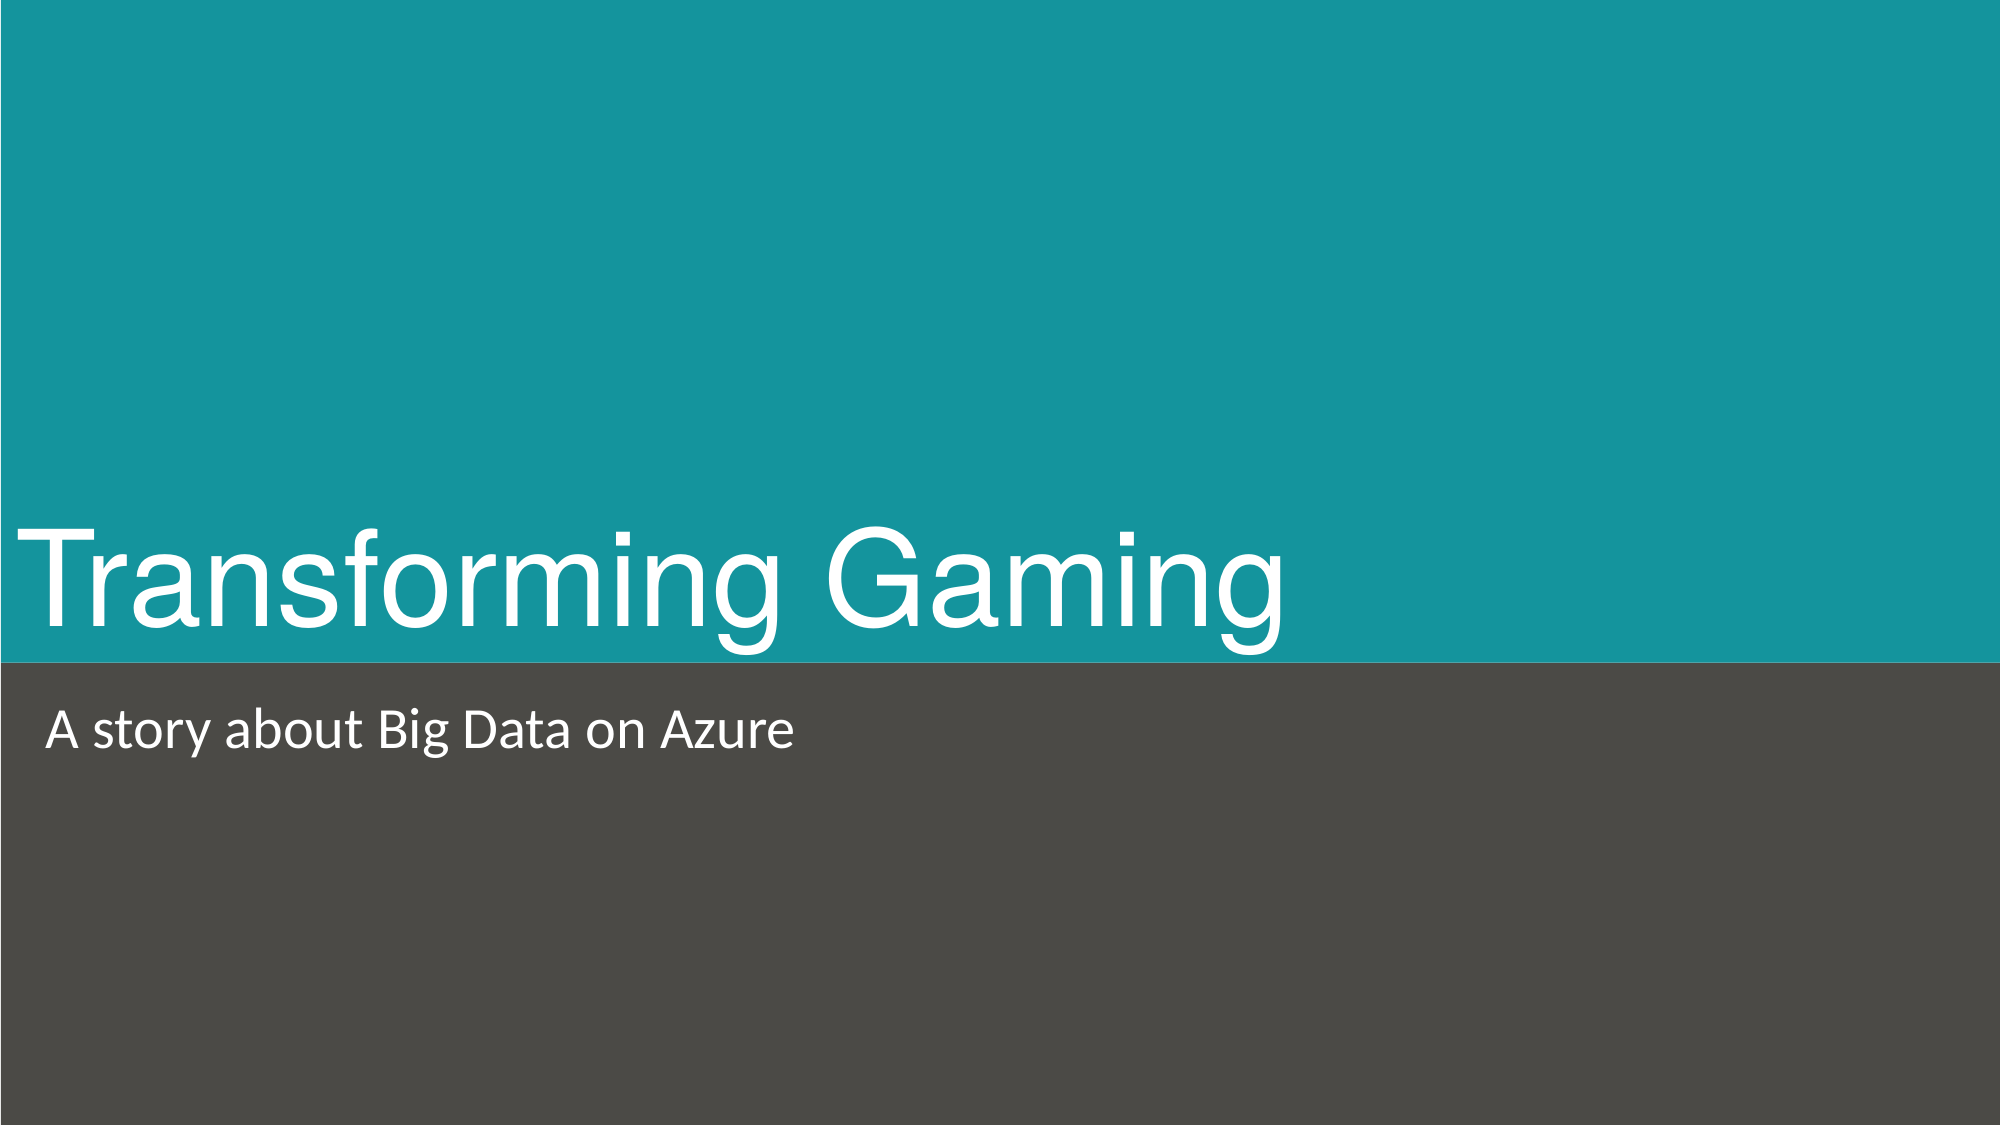

# Transforming Gaming
A story about Big Data on Azure